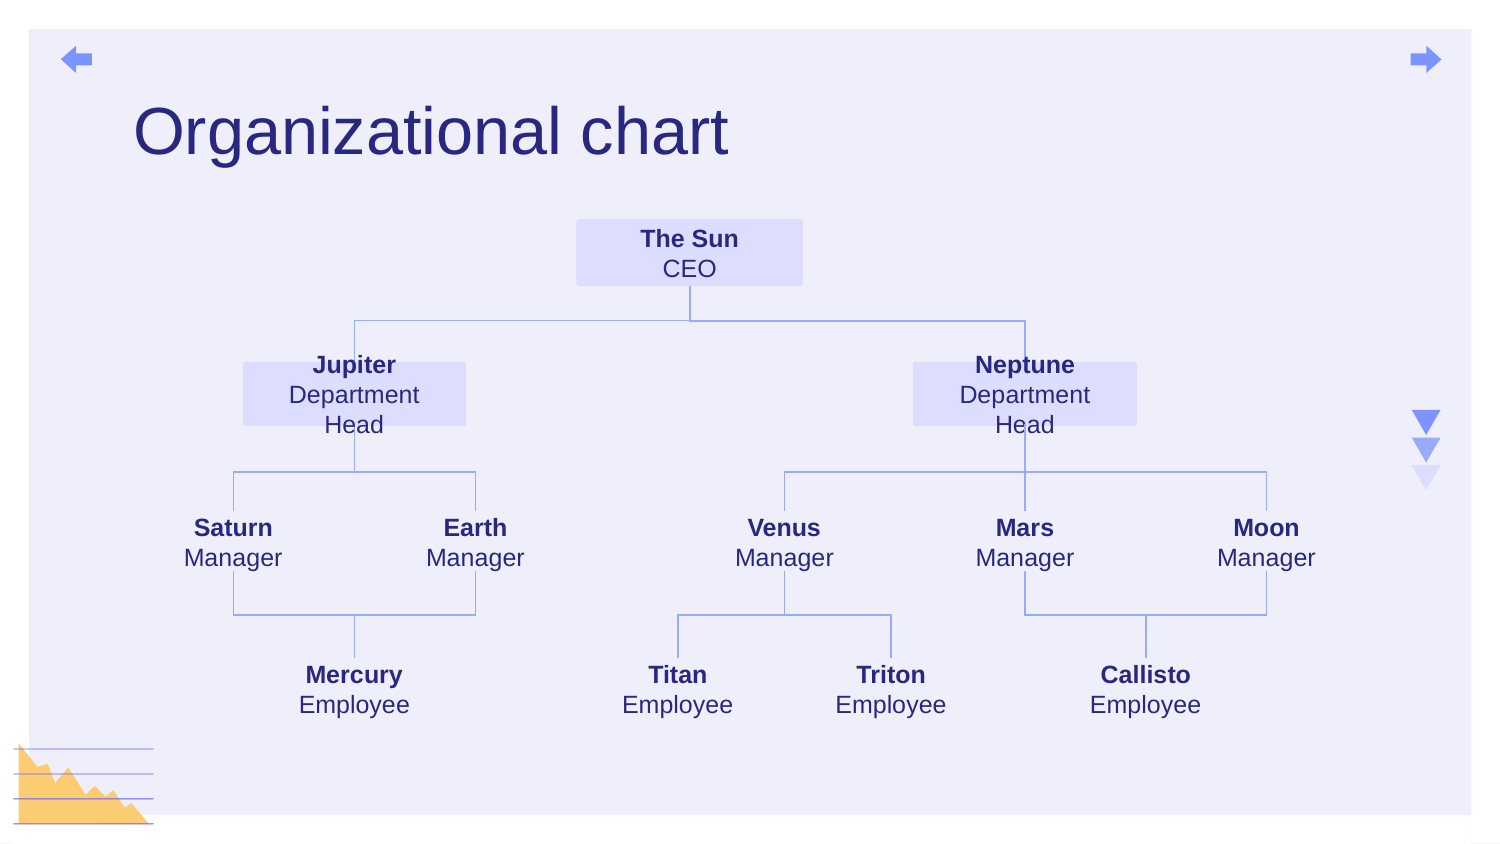

# Organizational chart
The Sun
CEO
Jupiter
Department Head
Neptune
Department Head
Saturn
Manager
Earth
Manager
Venus
Manager
Mars
Manager
Moon
Manager
Mercury
Employee
Titan
Employee
Triton
Employee
Callisto
Employee